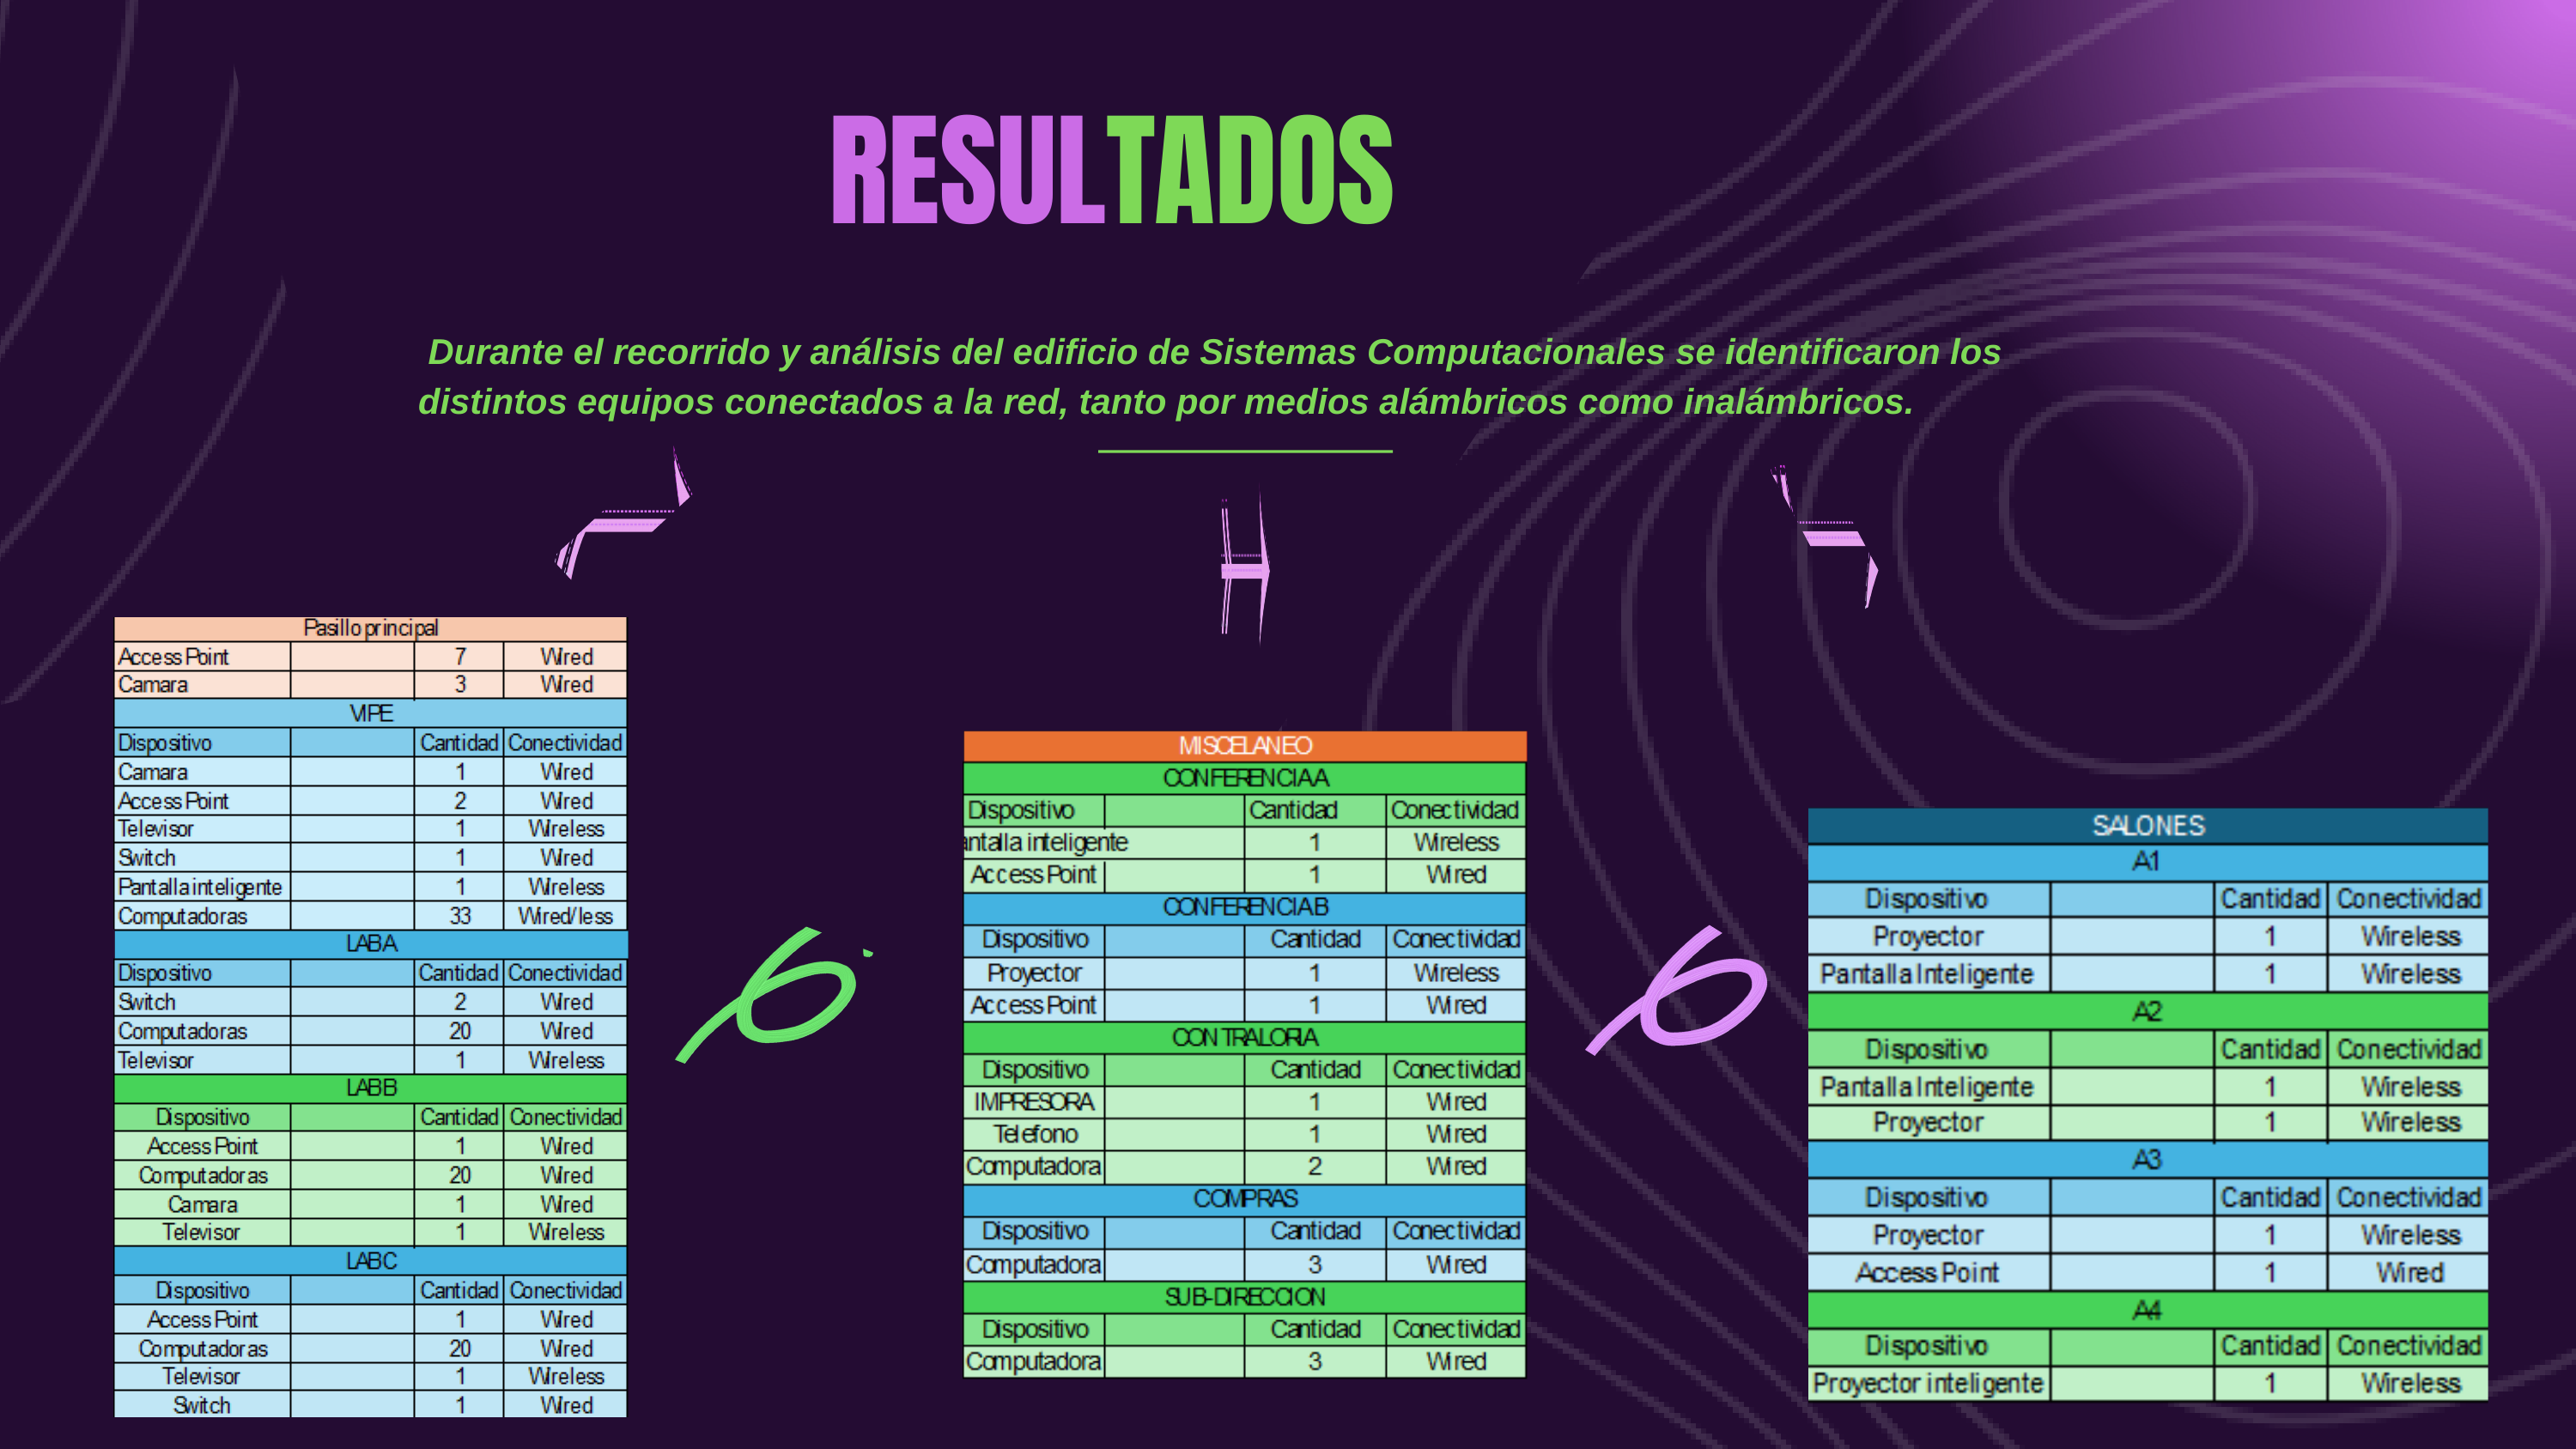

RESULTADOS
 Durante el recorrido y análisis del edificio de Sistemas Computacionales se identificaron los distintos equipos conectados a la red, tanto por medios alámbricos como inalámbricos.